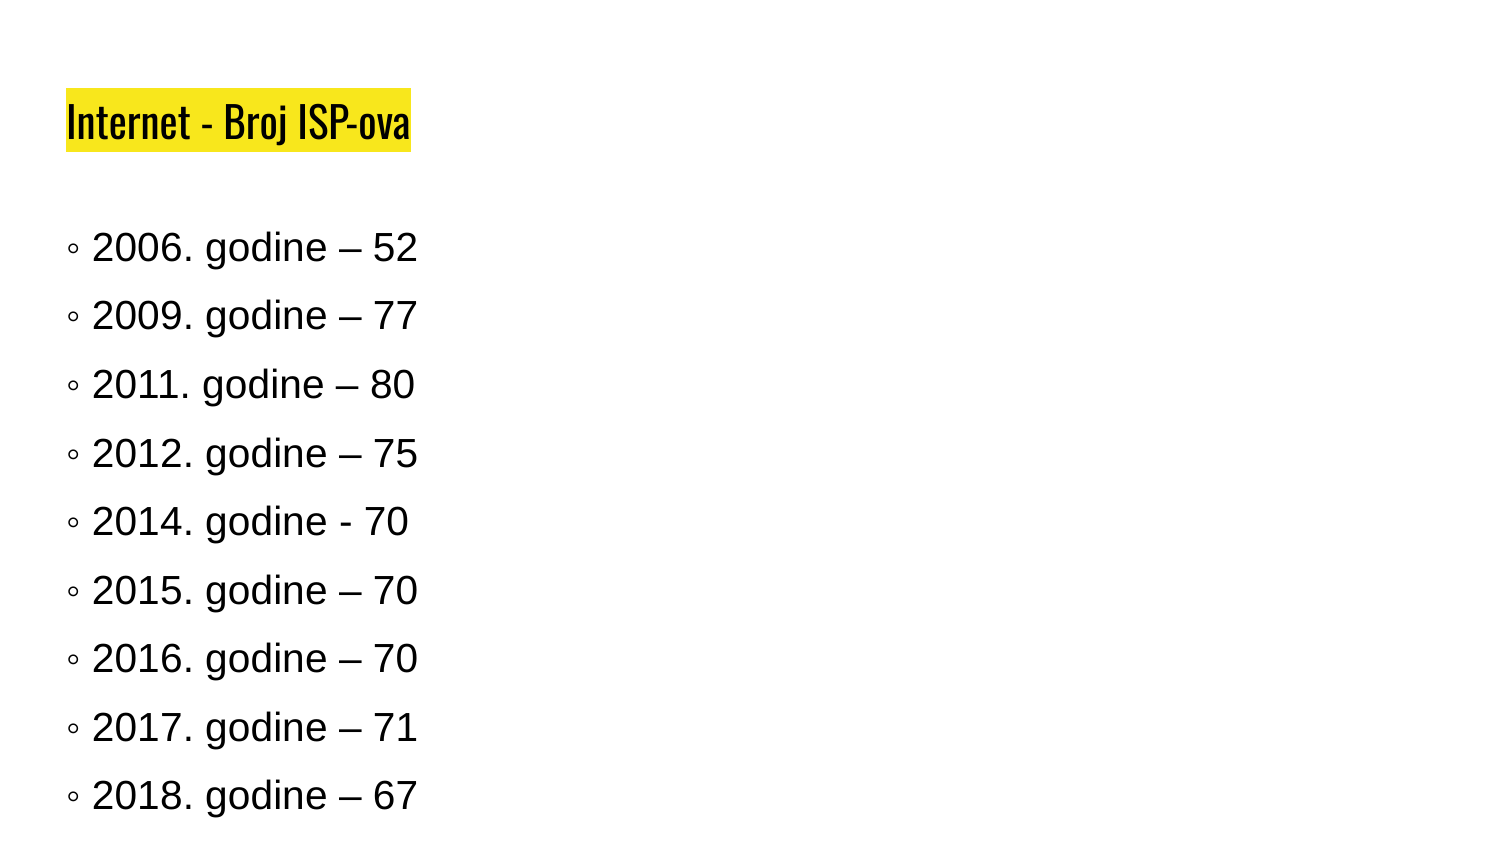

# Internet - Broj ISP-ova
◦ 2006. godine – 52
◦ 2009. godine – 77
◦ 2011. godine – 80
◦ 2012. godine – 75
◦ 2014. godine - 70
◦ 2015. godine – 70
◦ 2016. godine – 70
◦ 2017. godine – 71
◦ 2018. godine – 67